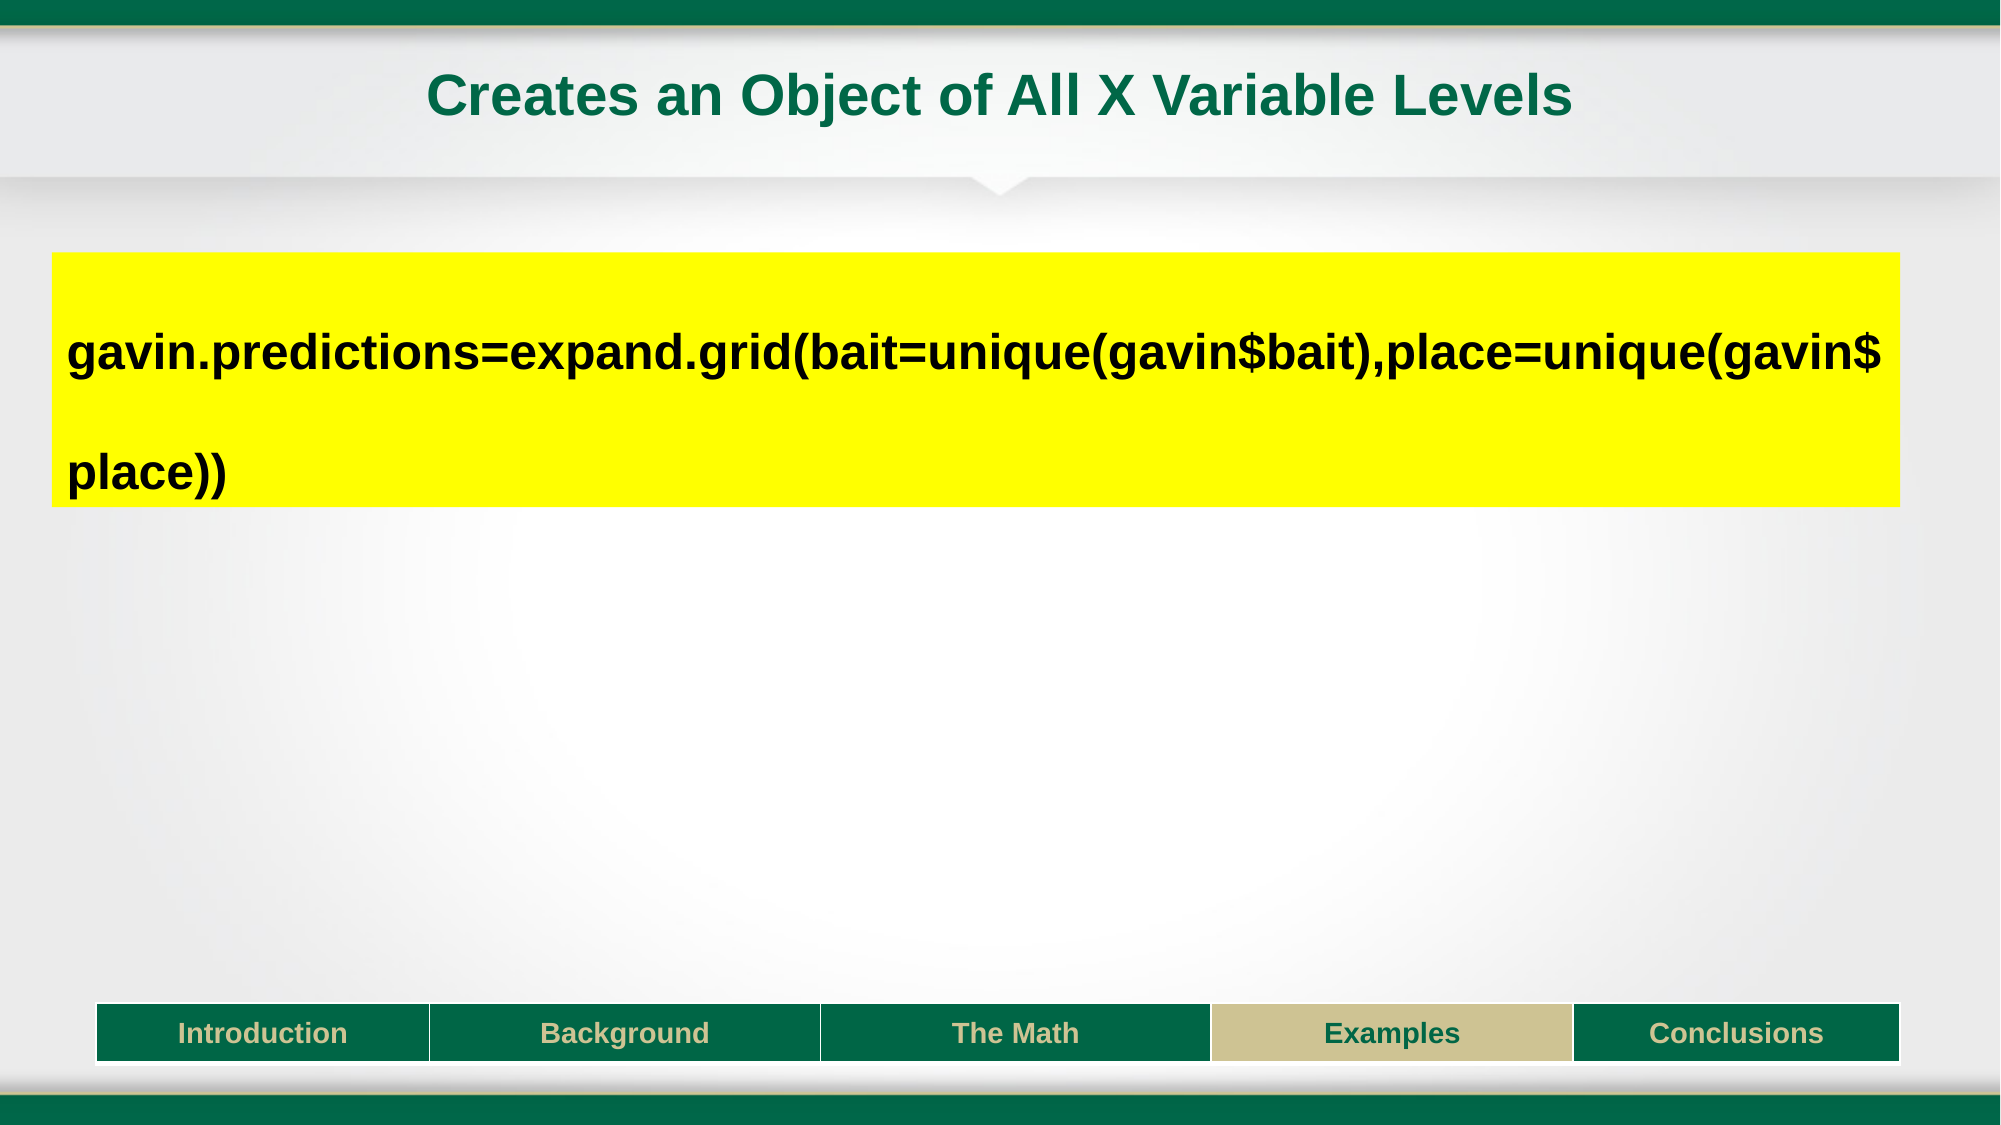

# Creates an Object of All X Variable Levels
gavin.predictions=expand.grid(bait=unique(gavin$bait),place=unique(gavin$place))
| Introduction | Background | The Math | Examples | Conclusions |
| --- | --- | --- | --- | --- |